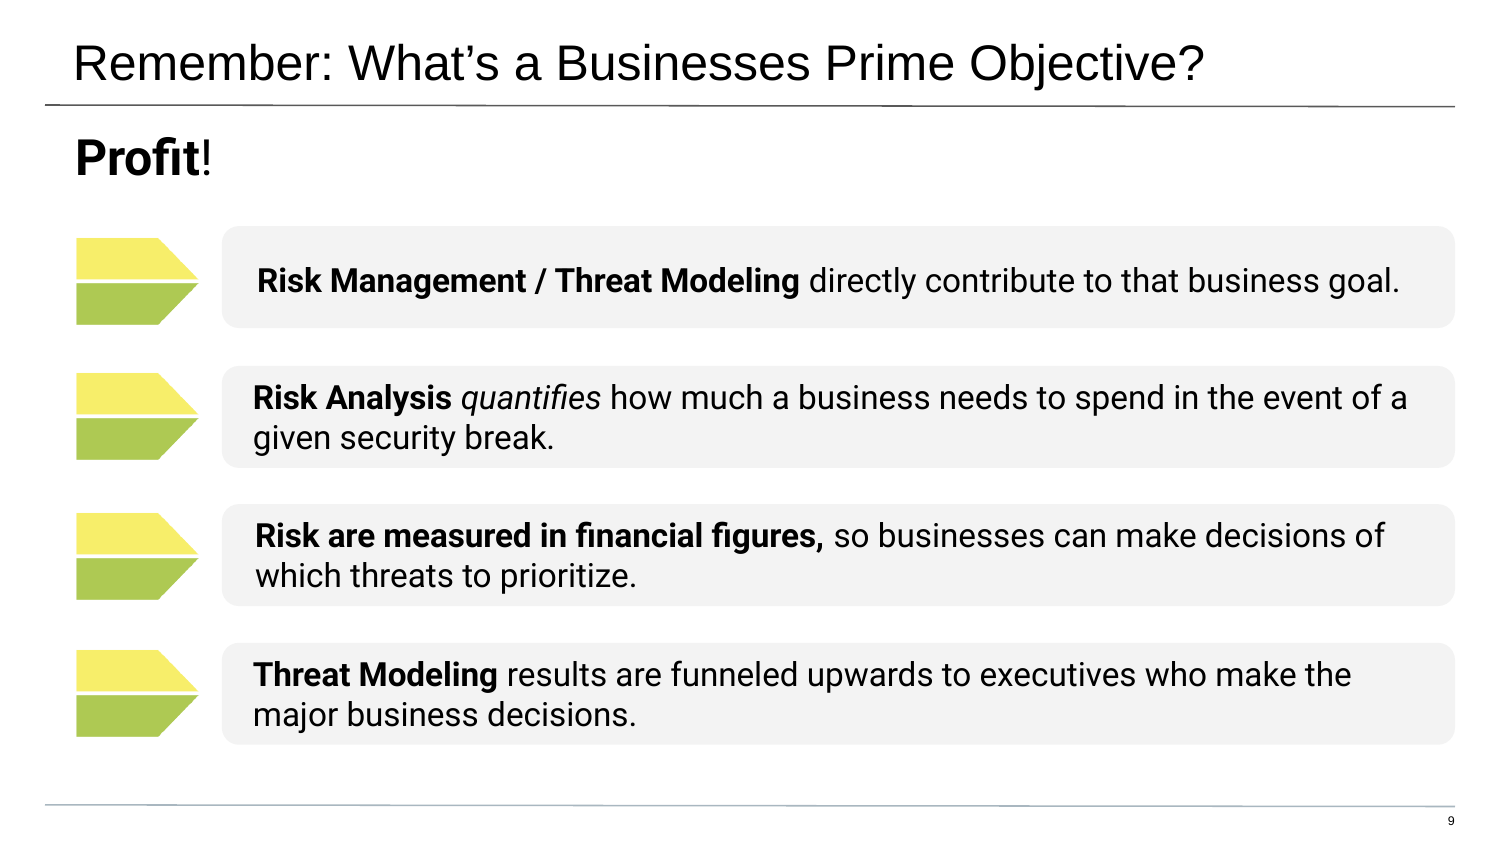

# Remember: What’s a Businesses Prime Objective?
Profit!
Risk Management / Threat Modeling directly contribute to that business goal.
Risk Analysis quantifies how much a business needs to spend in the event of a given security break.
Risk are measured in financial figures, so businesses can make decisions of which threats to prioritize.
Threat Modeling results are funneled upwards to executives who make the major business decisions.

9